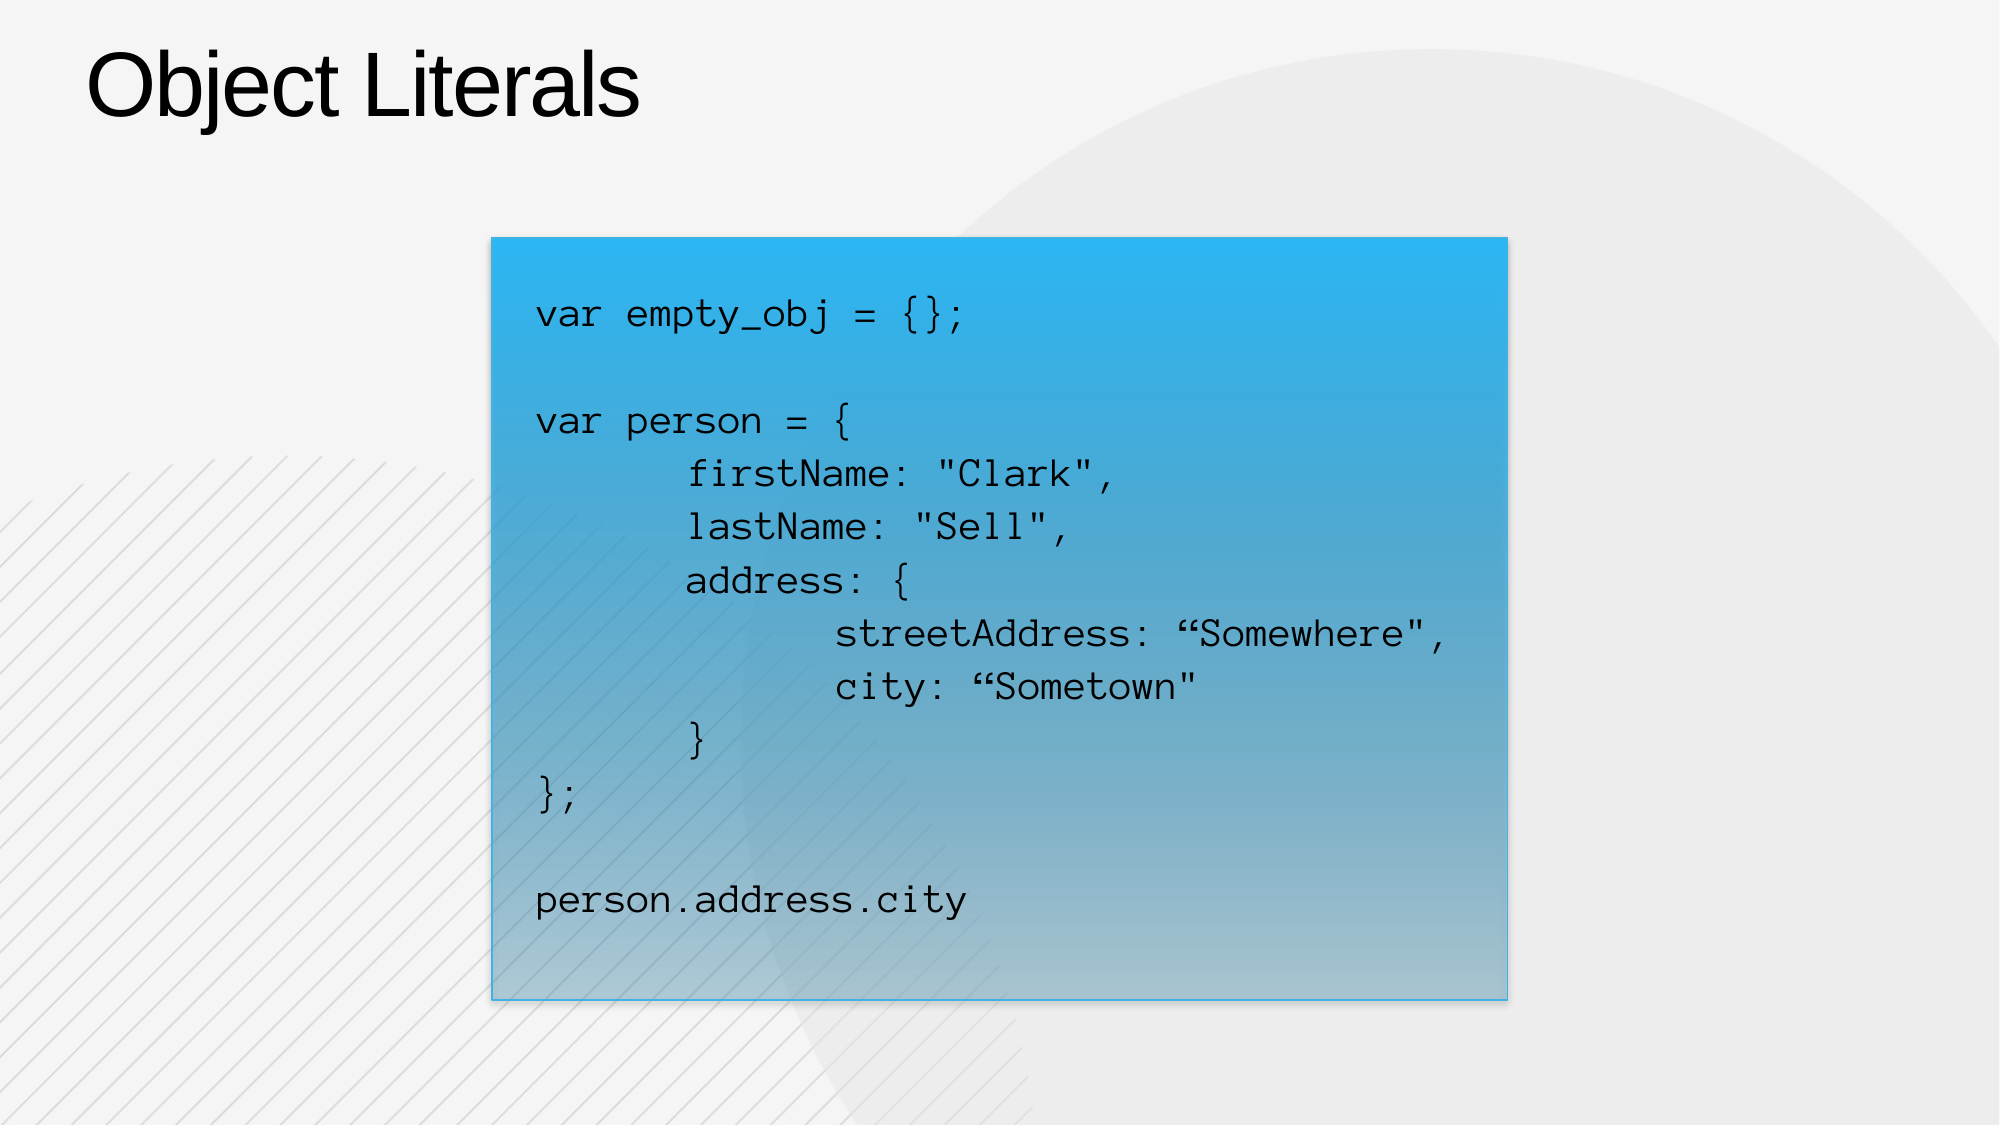

# Object Literals

var empty_obj = {};

var person = {
	firstName: "Clark",
	lastName: "Sell",
	address: {
		streetAddress: “Somewhere",
		city: “Sometown"
	}
};

person.address.city